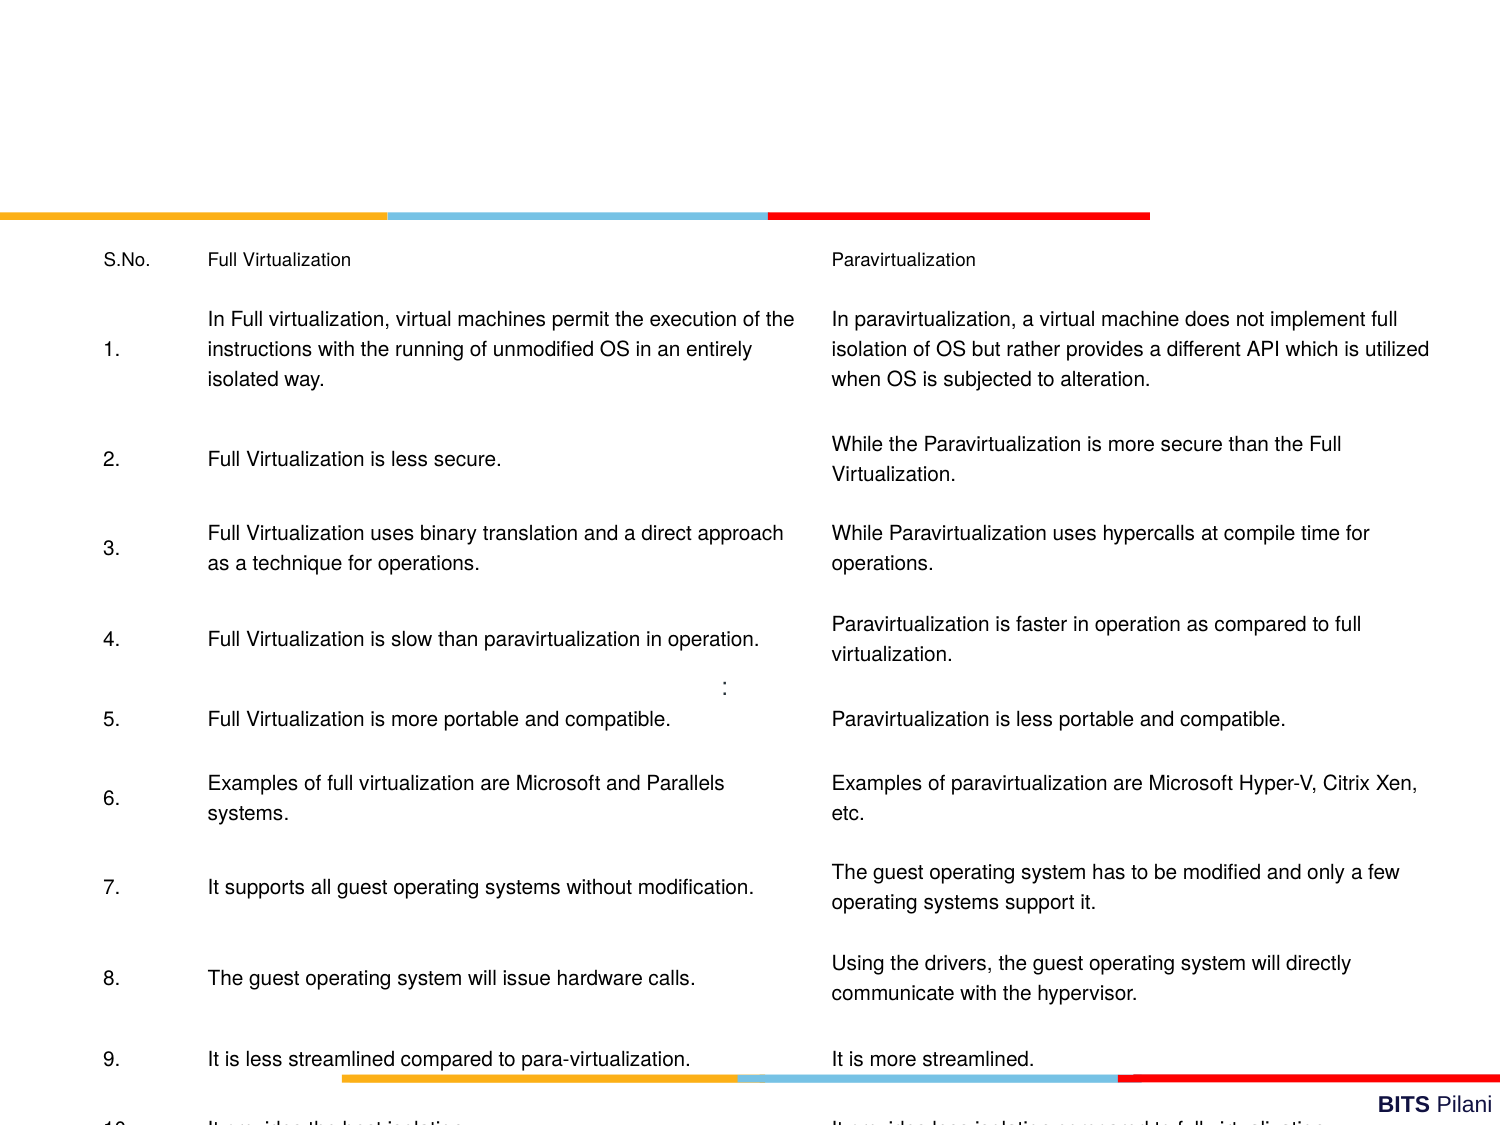

| S.No. | Full Virtualization | Paravirtualization |
| --- | --- | --- |
| 1. | In Full virtualization, virtual machines permit the execution of the instructions with the running of unmodified OS in an entirely isolated way. | In paravirtualization, a virtual machine does not implement full isolation of OS but rather provides a different API which is utilized when OS is subjected to alteration. |
| 2. | Full Virtualization is less secure. | While the Paravirtualization is more secure than the Full Virtualization. |
| 3. | Full Virtualization uses binary translation and a direct approach as a technique for operations. | While Paravirtualization uses hypercalls at compile time for operations. |
| 4. | Full Virtualization is slow than paravirtualization in operation. | Paravirtualization is faster in operation as compared to full virtualization. |
| 5. | Full Virtualization is more portable and compatible. | Paravirtualization is less portable and compatible. |
| 6. | Examples of full virtualization are Microsoft and Parallels systems. | Examples of paravirtualization are Microsoft Hyper-V, Citrix Xen, etc. |
| 7. | It supports all guest operating systems without modification. | The guest operating system has to be modified and only a few operating systems support it. |
| 8. | The guest operating system will issue hardware calls. | Using the drivers, the guest operating system will directly communicate with the hypervisor. |
| 9. | It is less streamlined compared to para-virtualization. | It is more streamlined. |
| 10. | It provides the best isolation. | It provides less isolation compared to full virtualization. |
: